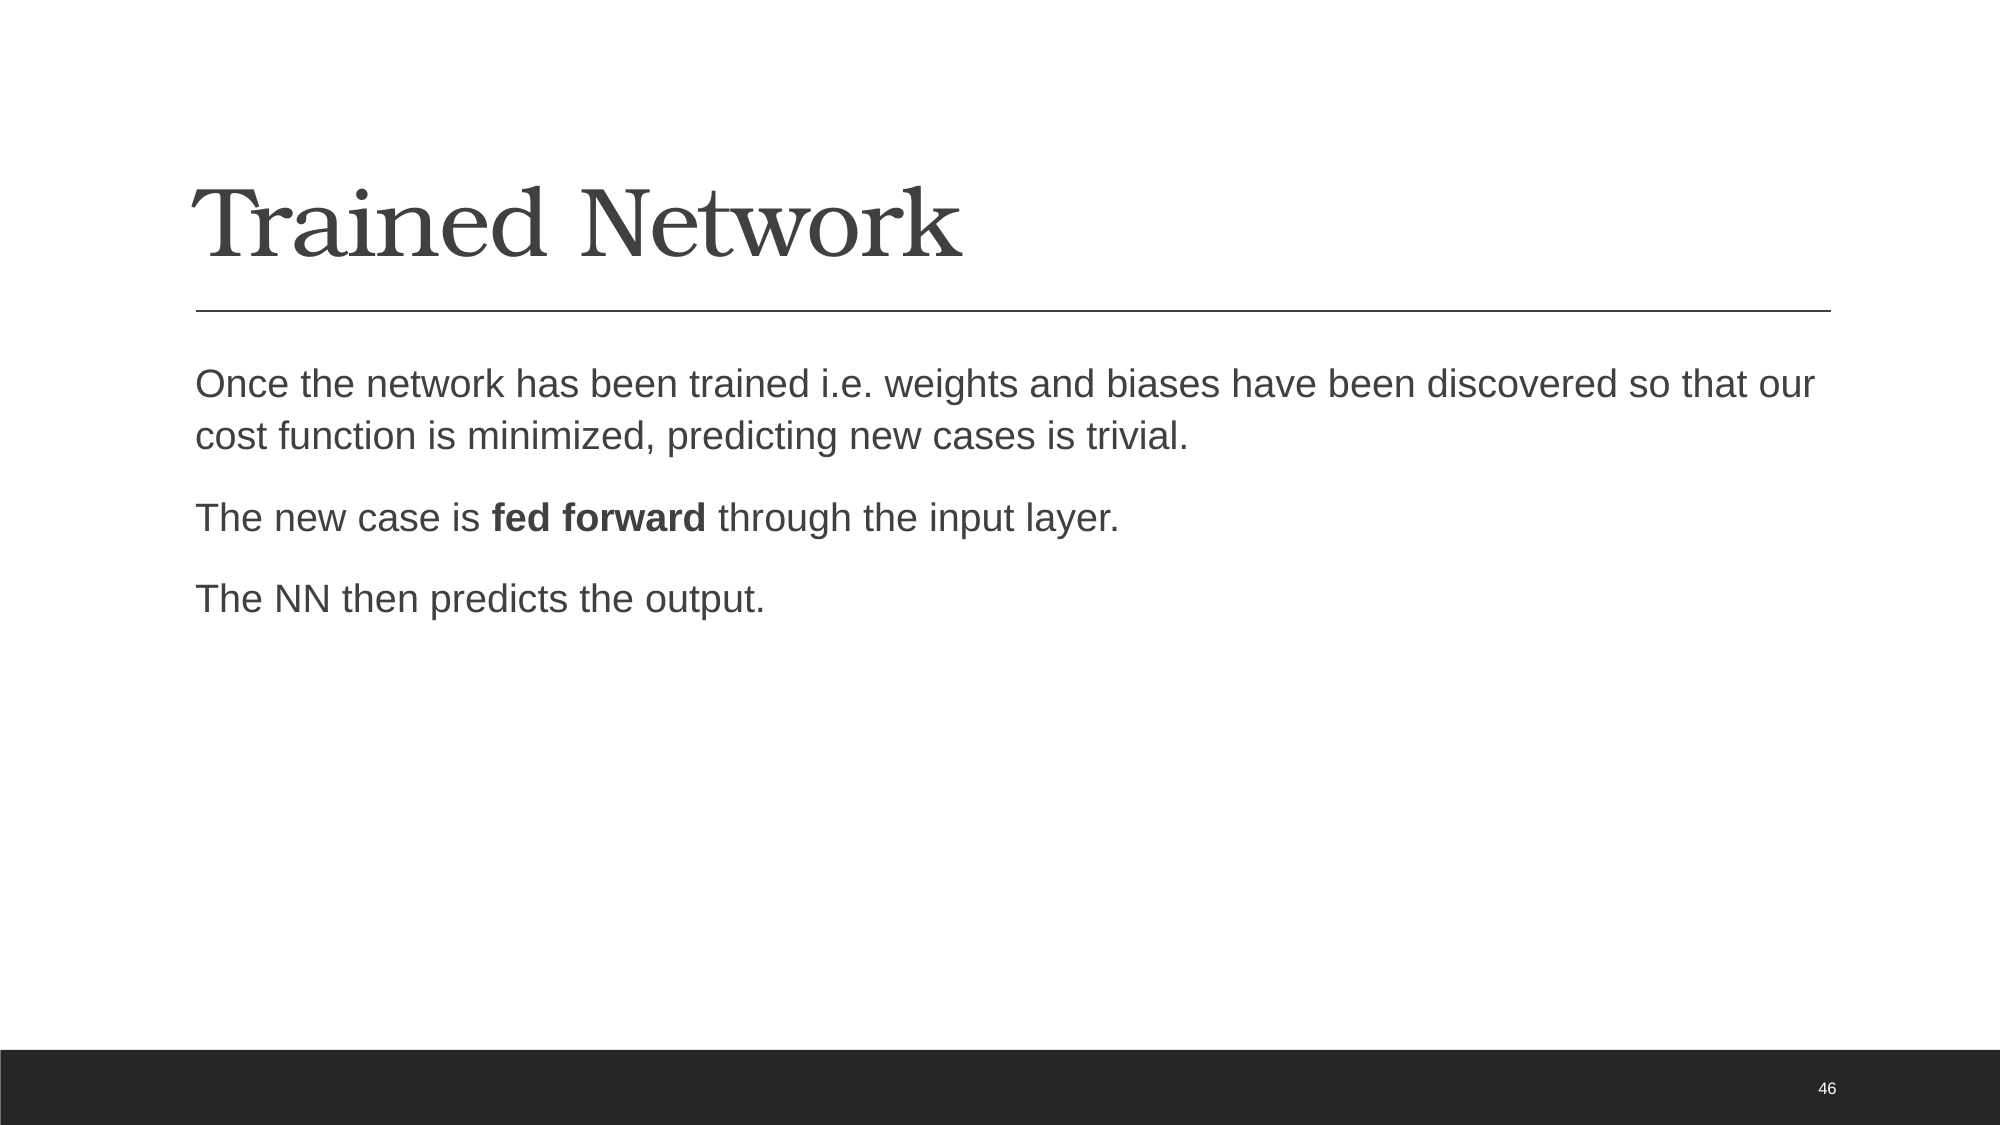

# Trained Network
Once the network has been trained i.e. weights and biases have been discovered so that our cost function is minimized, predicting new cases is trivial.
The new case is fed forward through the input layer.
The NN then predicts the output.
46